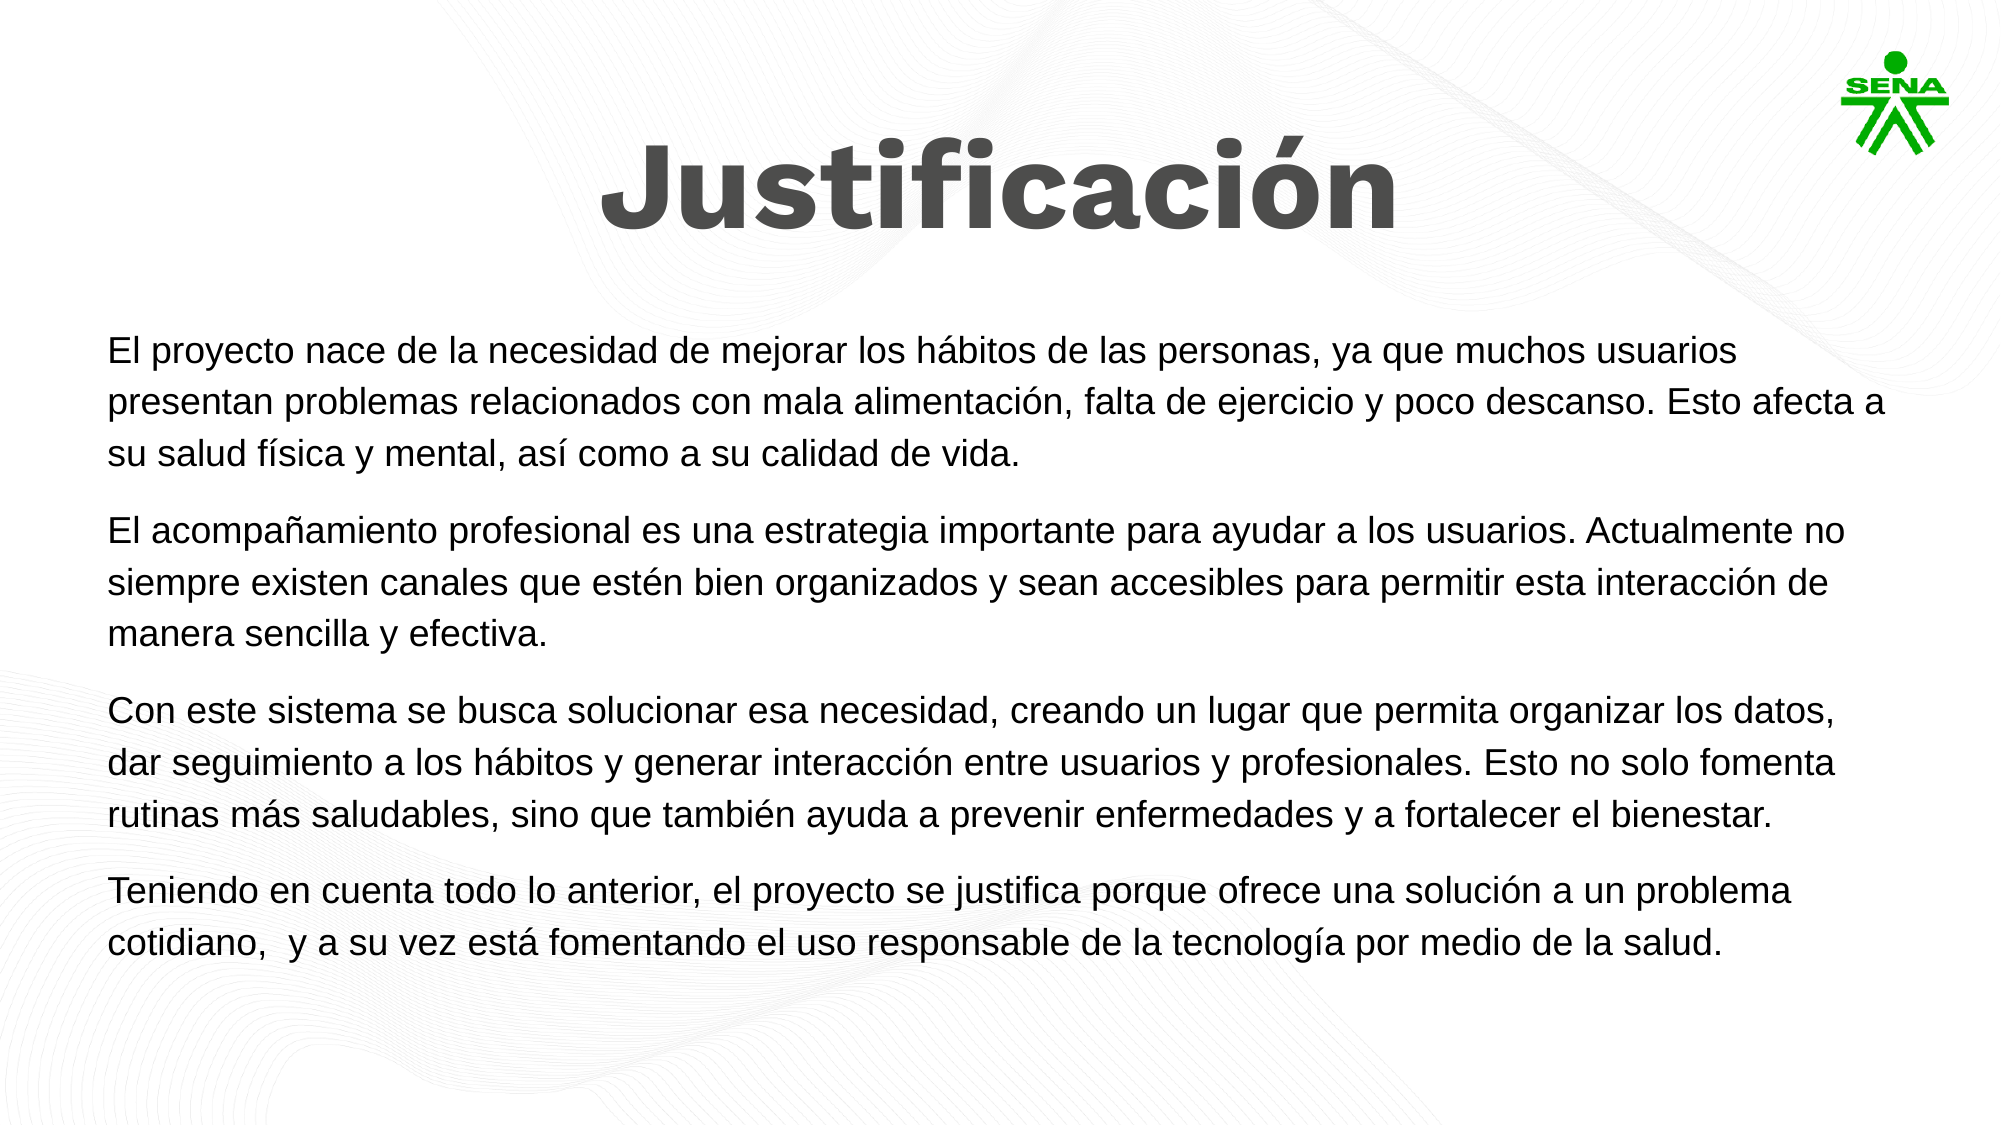

Justificación
El proyecto nace de la necesidad de mejorar los hábitos de las personas, ya que muchos usuarios presentan problemas relacionados con mala alimentación, falta de ejercicio y poco descanso. Esto afecta a su salud física y mental, así como a su calidad de vida.
El acompañamiento profesional es una estrategia importante para ayudar a los usuarios. Actualmente no siempre existen canales que estén bien organizados y sean accesibles para permitir esta interacción de manera sencilla y efectiva.
Con este sistema se busca solucionar esa necesidad, creando un lugar que permita organizar los datos, dar seguimiento a los hábitos y generar interacción entre usuarios y profesionales. Esto no solo fomenta rutinas más saludables, sino que también ayuda a prevenir enfermedades y a fortalecer el bienestar.
Teniendo en cuenta todo lo anterior, el proyecto se justifica porque ofrece una solución a un problema cotidiano,  y a su vez está fomentando el uso responsable de la tecnología por medio de la salud.